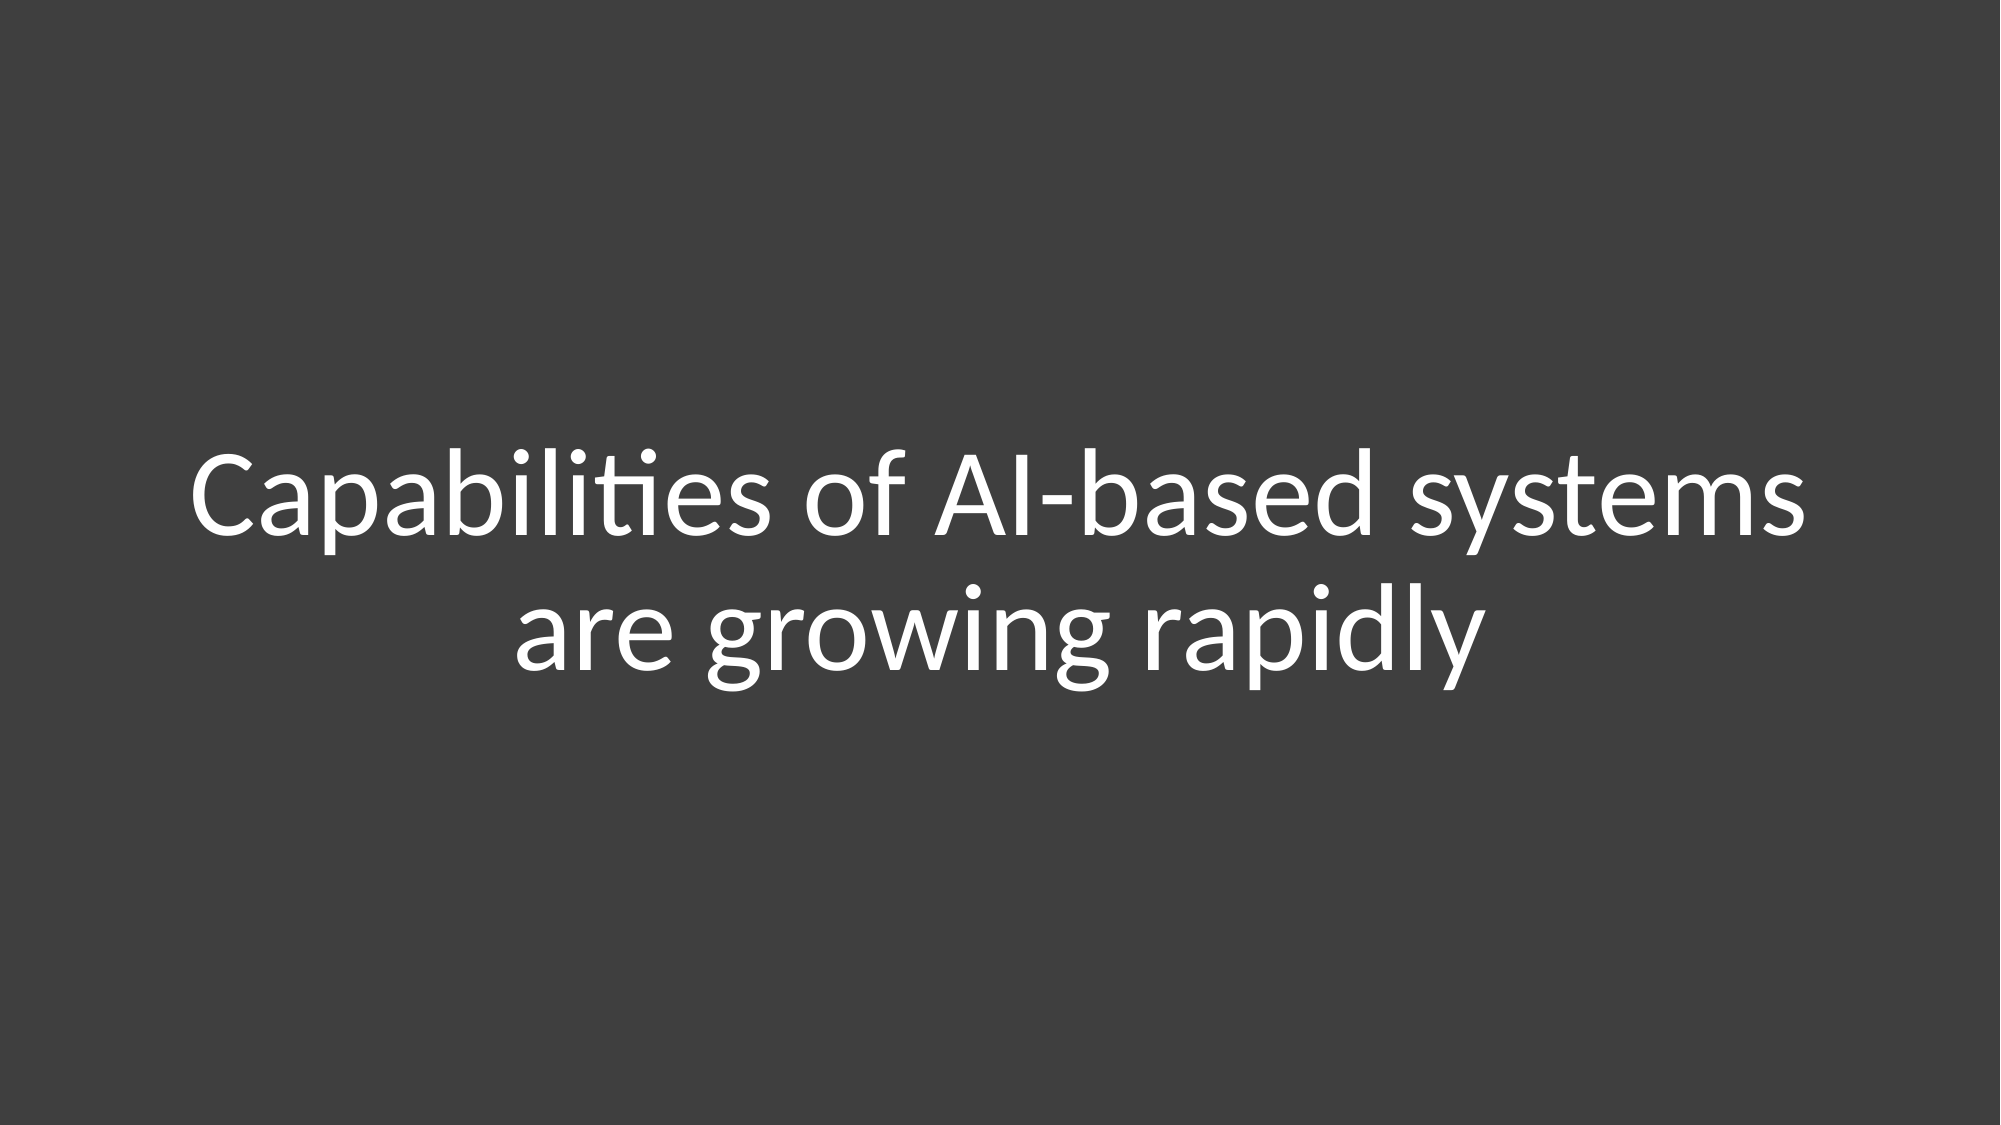

# Capabilities of AI-based systems are growing rapidly